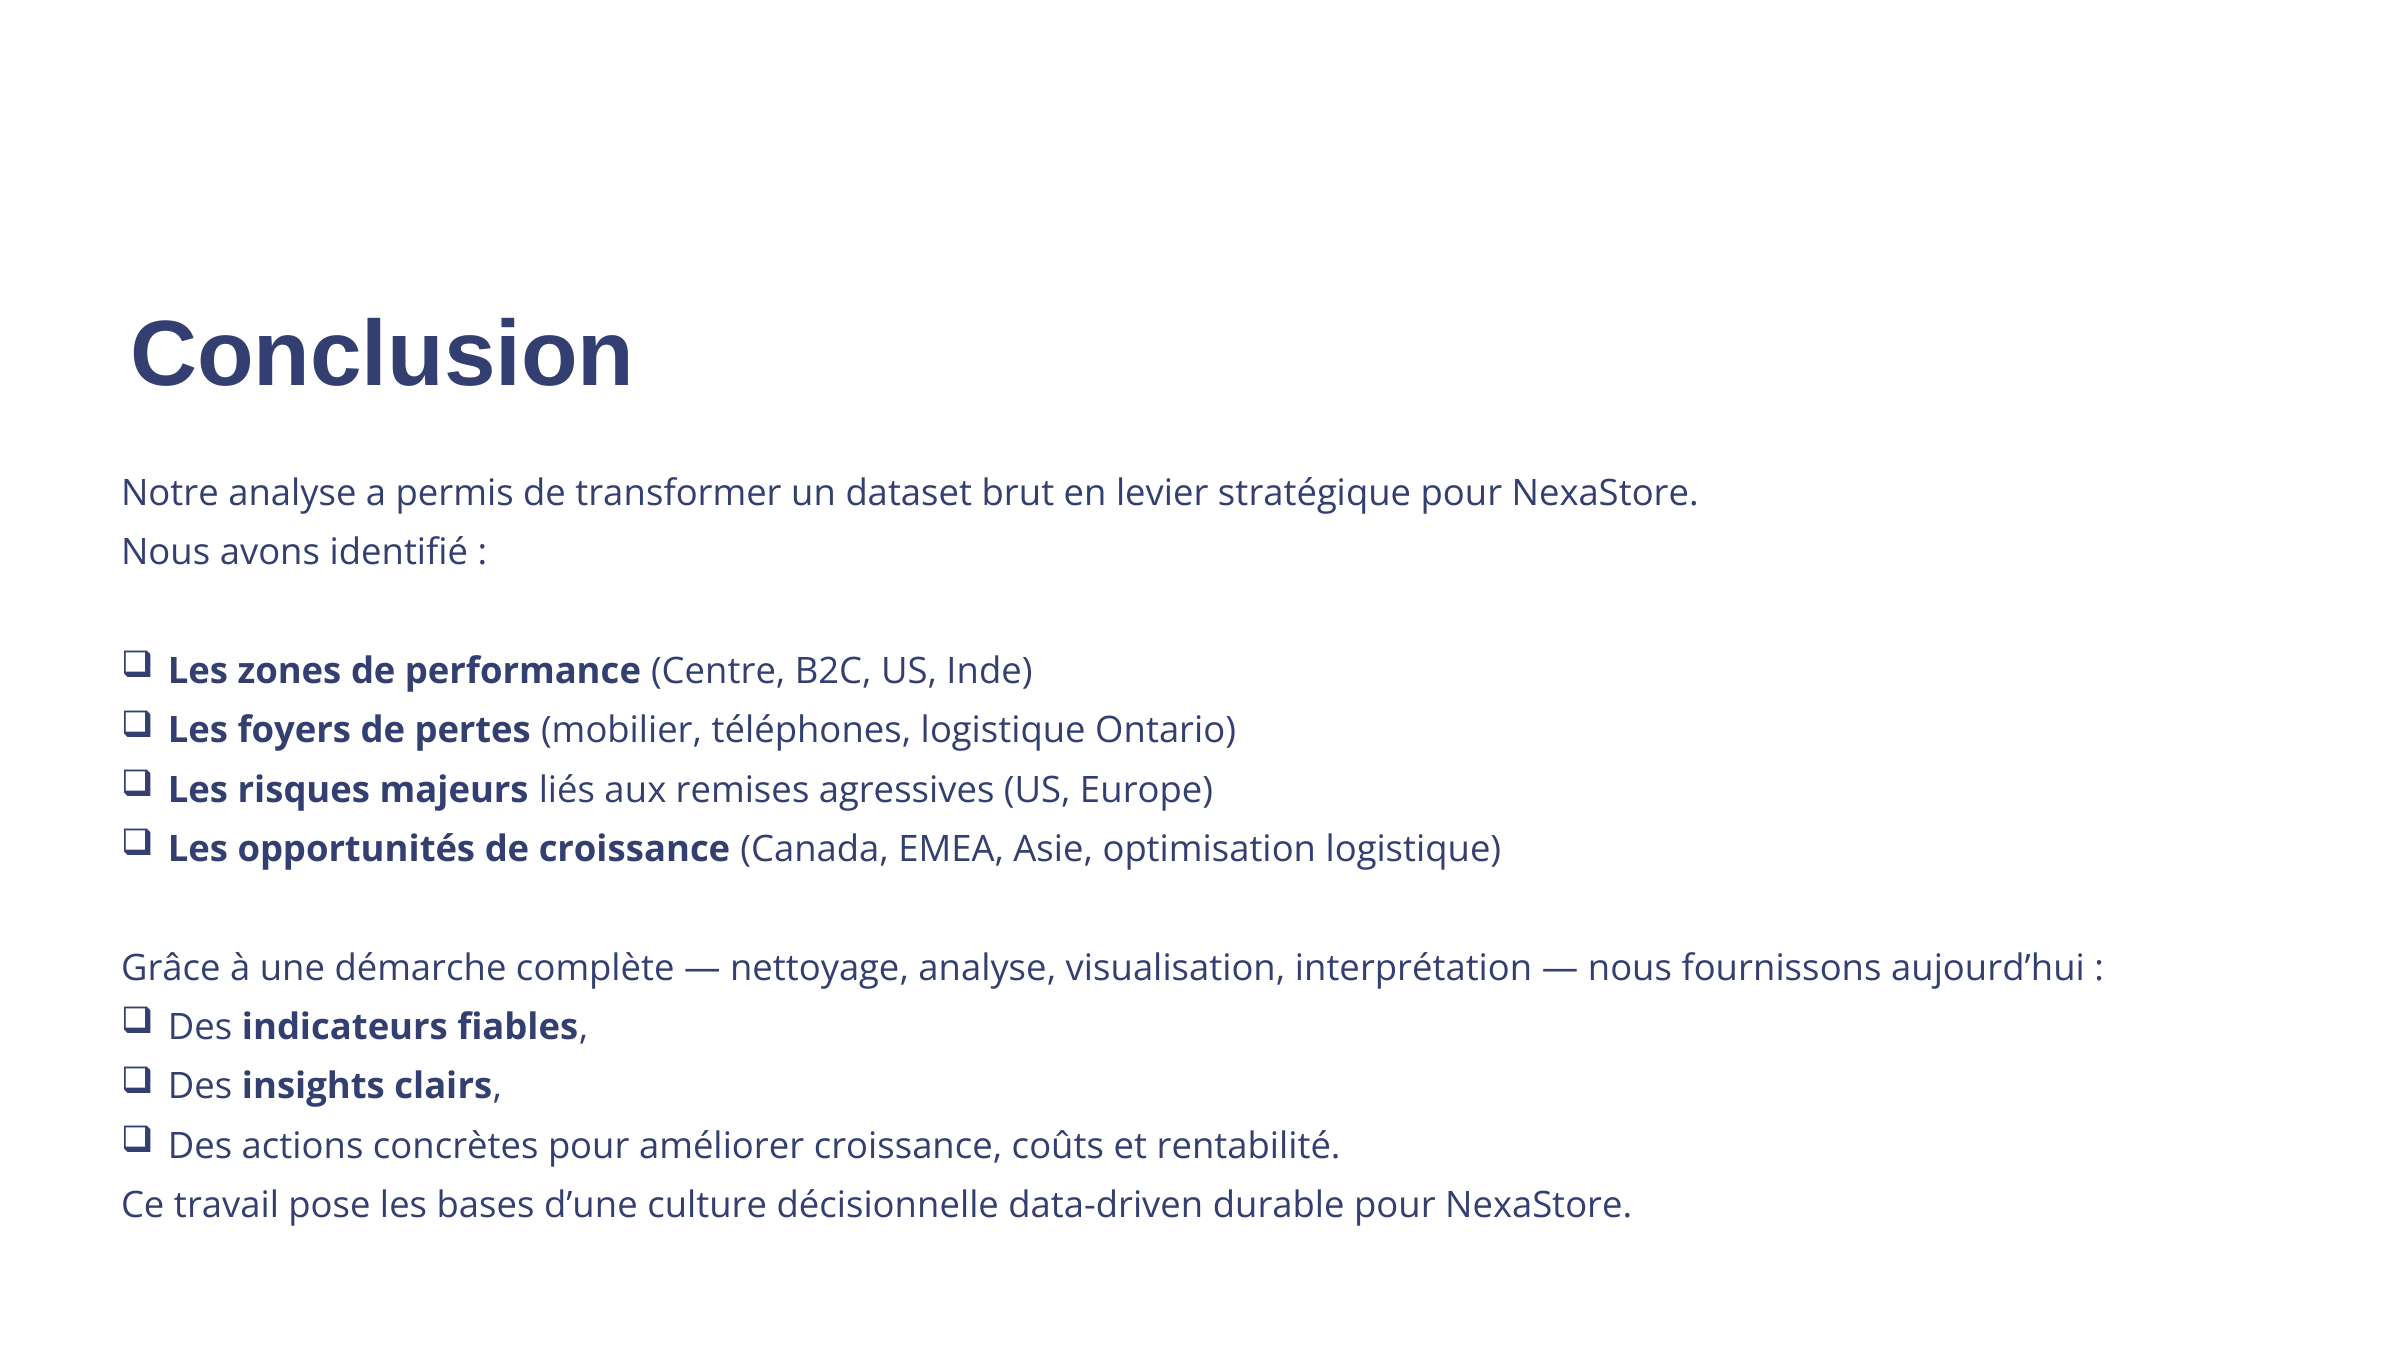

Conclusion
Notre analyse a permis de transformer un dataset brut en levier stratégique pour NexaStore.
Nous avons identifié :

Les zones de performance (Centre, B2C, US, Inde)
Les foyers de pertes (mobilier, téléphones, logistique Ontario)
Les risques majeurs liés aux remises agressives (US, Europe)
Les opportunités de croissance (Canada, EMEA, Asie, optimisation logistique)

Grâce à une démarche complète — nettoyage, analyse, visualisation, interprétation — nous fournissons aujourd’hui :
Des indicateurs fiables,
Des insights clairs,
Des actions concrètes pour améliorer croissance, coûts et rentabilité.
Ce travail pose les bases d’une culture décisionnelle data-driven durable pour NexaStore.